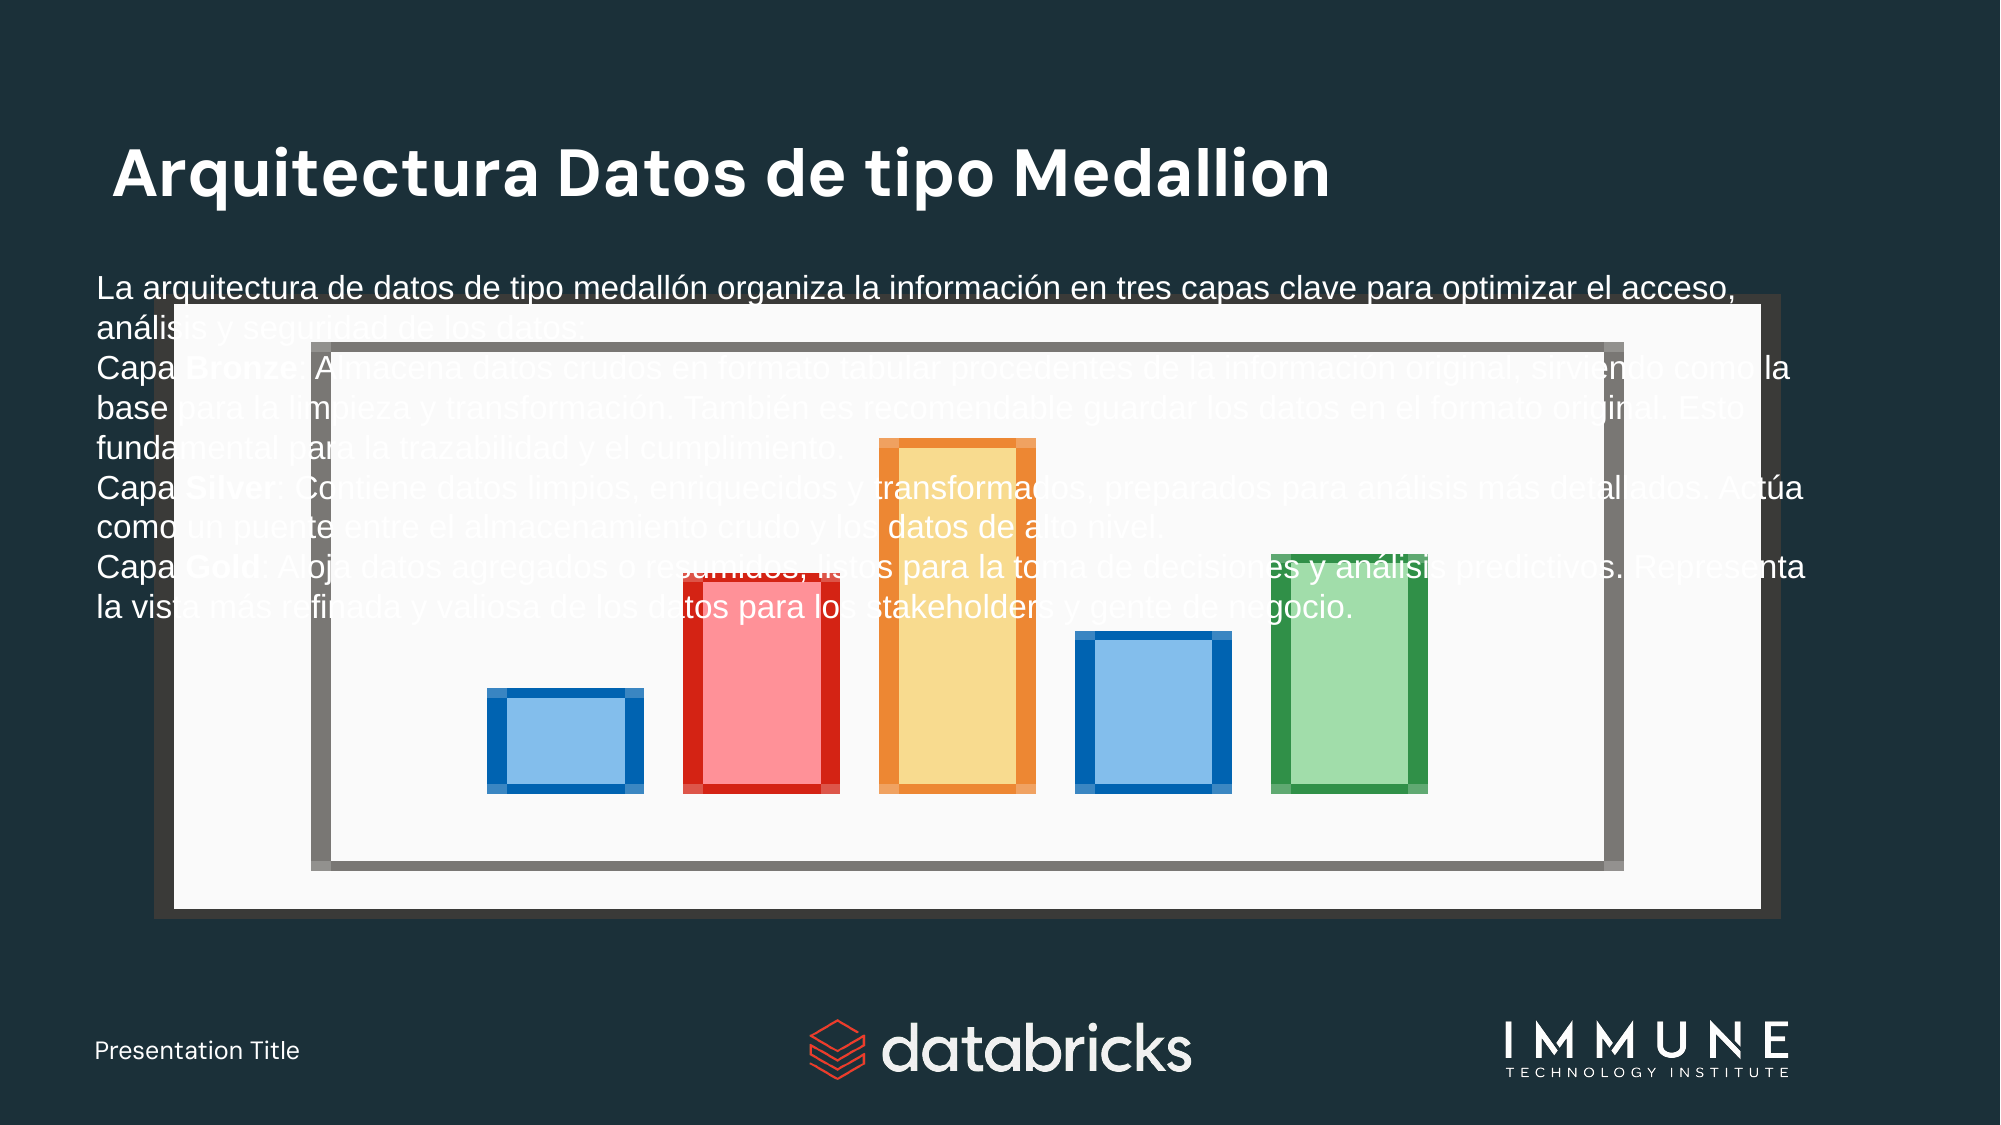

# Arquitectura Datos de tipo Medallion
La arquitectura de datos de tipo medallón organiza la información en tres capas clave para optimizar el acceso, análisis y seguridad de los datos:
Capa Bronze: Almacena datos crudos en formato tabular procedentes de la información original, sirviendo como la base para la limpieza y transformación. También es recomendable guardar los datos en el formato original. Esto fundamental para la trazabilidad y el cumplimiento.
Capa Silver: Contiene datos limpios, enriquecidos y transformados, preparados para análisis más detallados. Actúa como un puente entre el almacenamiento crudo y los datos de alto nivel.
Capa Gold: Aloja datos agregados o resumidos, listos para la toma de decisiones y análisis predictivos. Representa la vista más refinada y valiosa de los datos para los stakeholders y gente de negocio.
Presentation Title